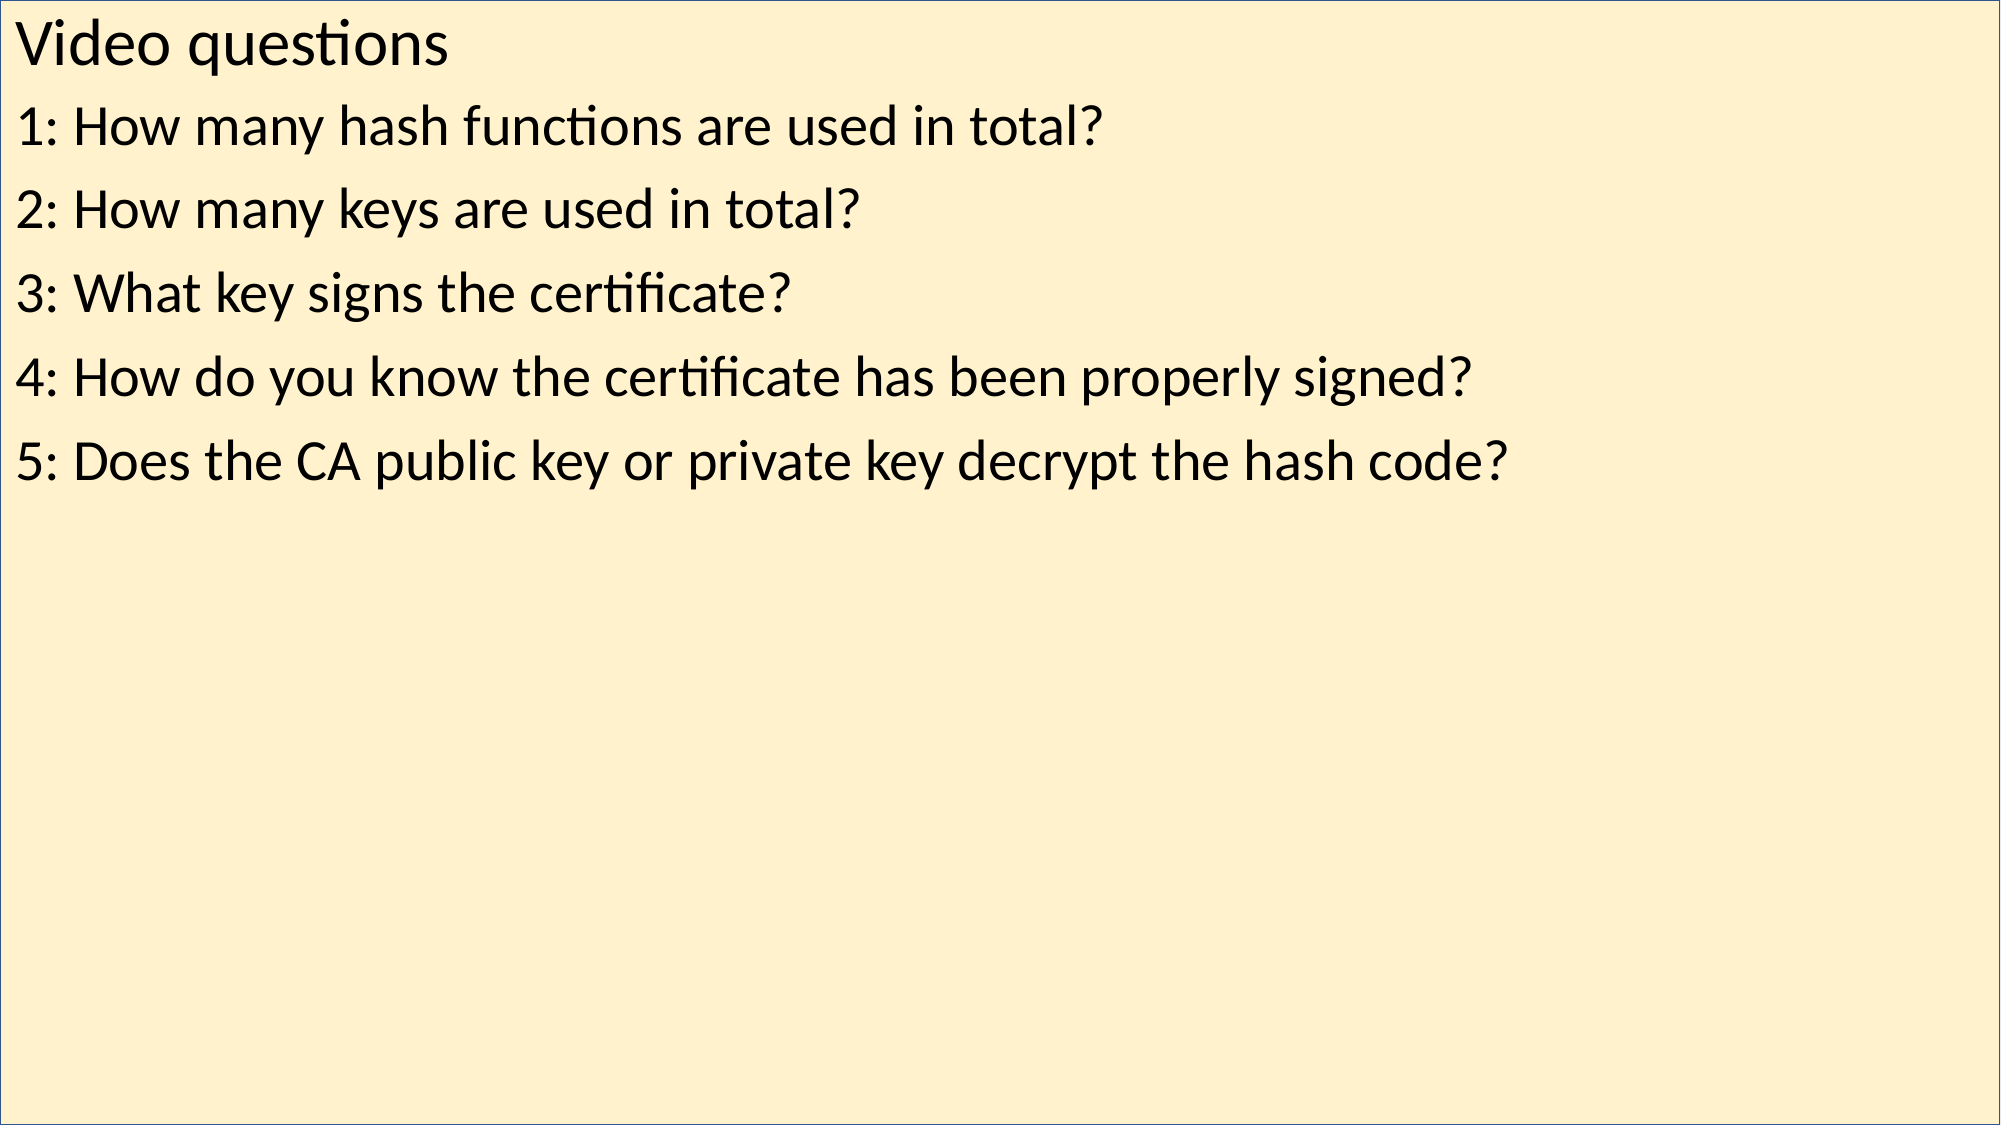

# Video questions
1: How many hash functions are used in total?
2: How many keys are used in total?
3: What key signs the certificate?
4: How do you know the certificate has been properly signed?
5: Does the CA public key or private key decrypt the hash code?